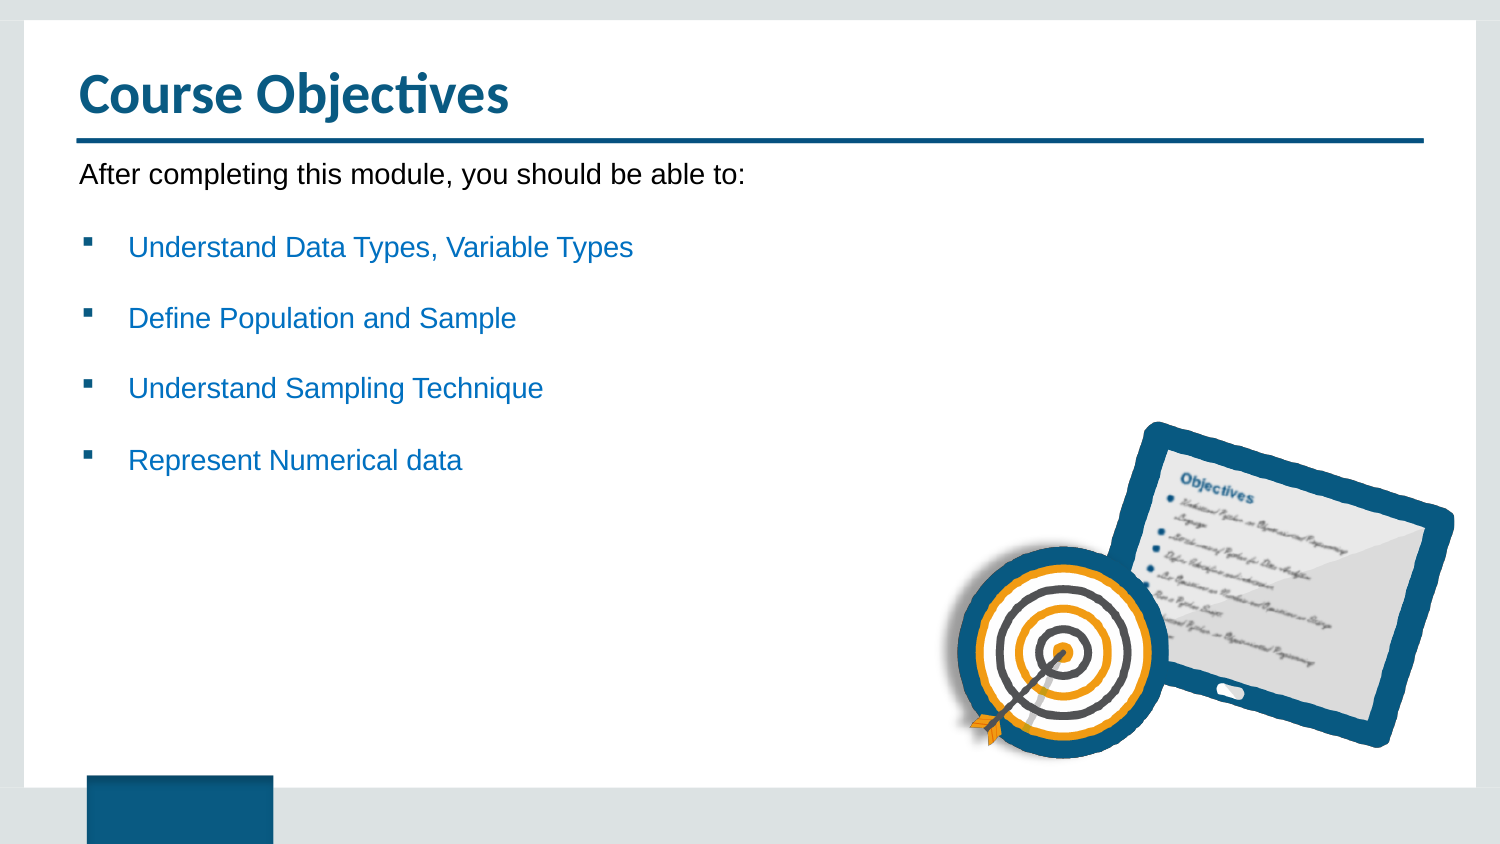

# Course Objectives

After completing this module, you should be able to:

Understand Data Types, Variable Types

Define Population and Sample

Understand Sampling Technique

Represent Numerical data